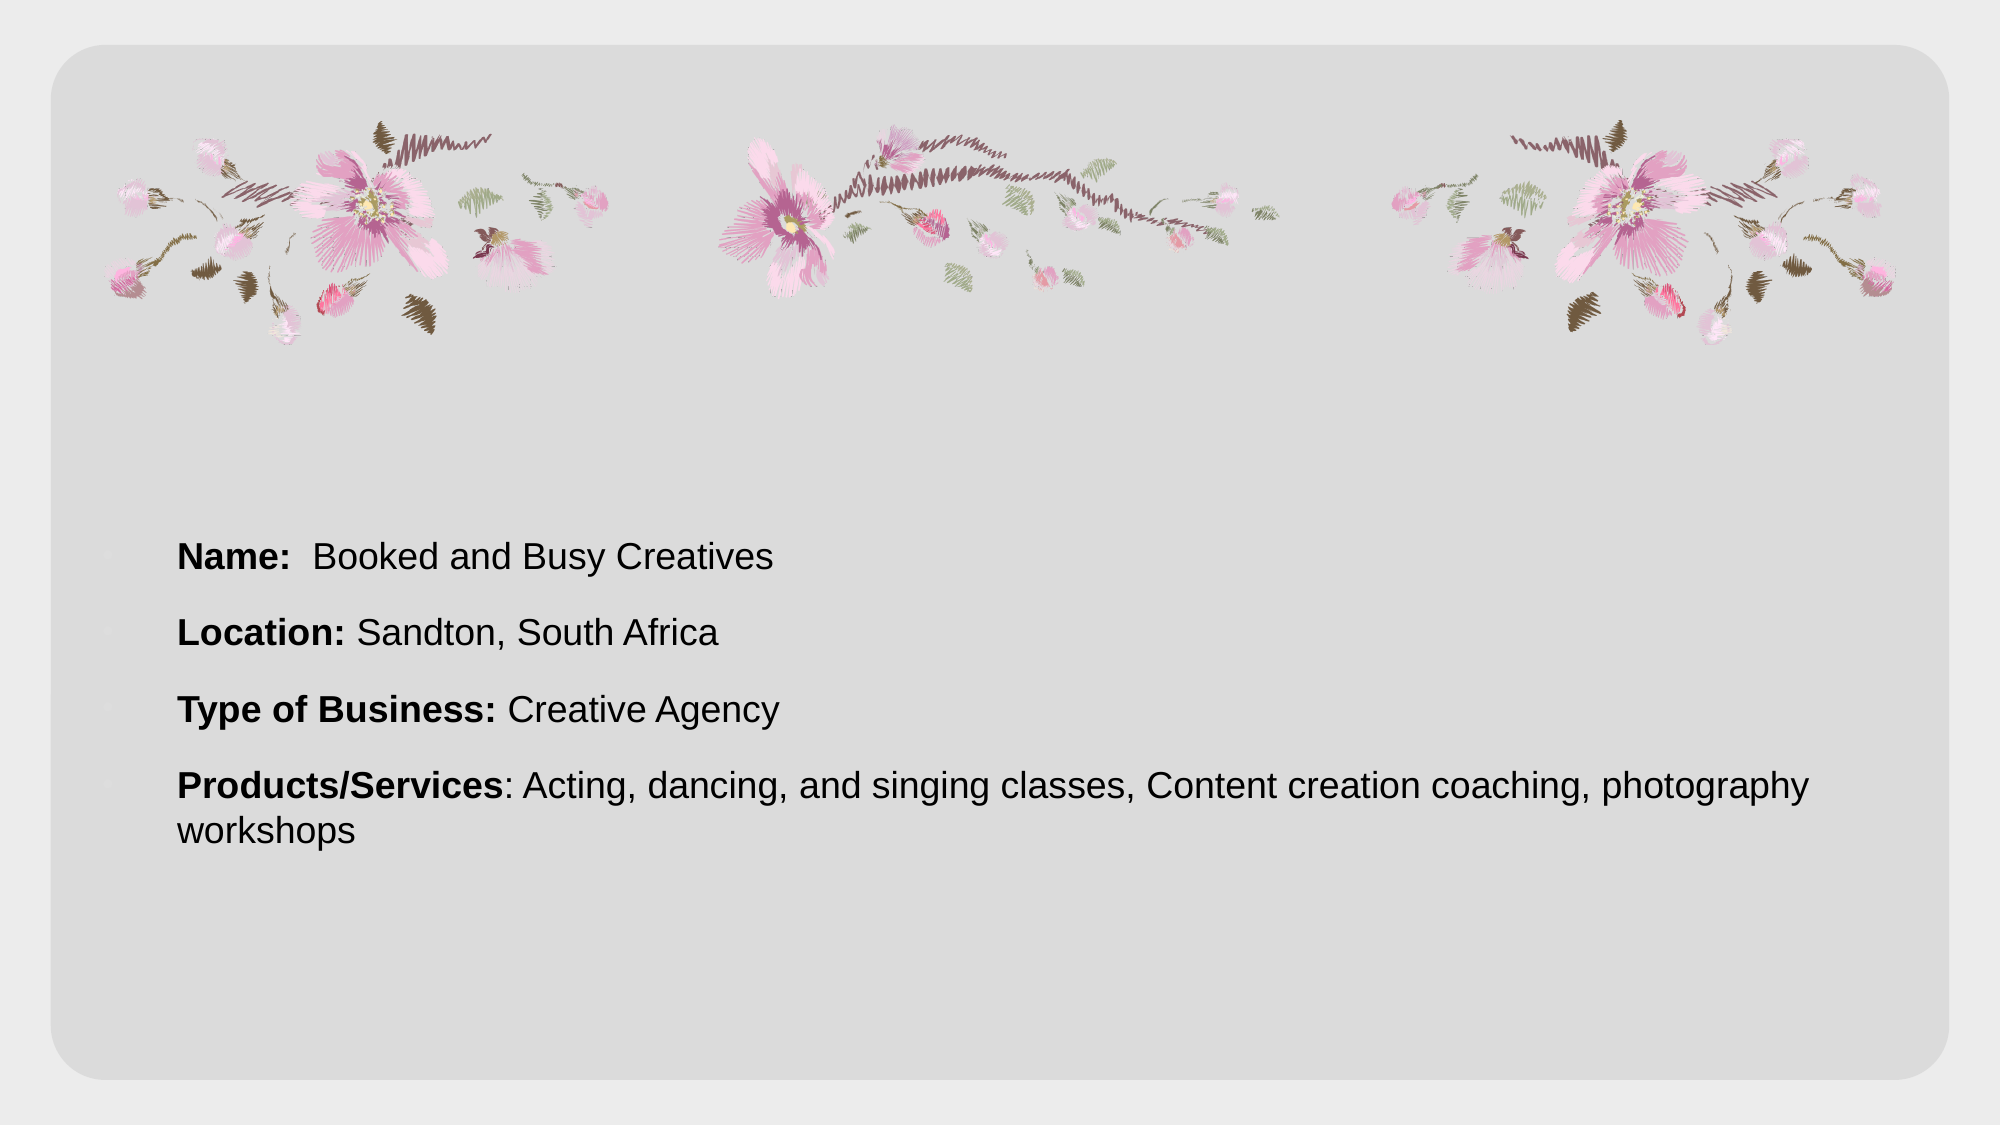

Name:  Booked and Busy Creatives
Location: Sandton, South Africa
Type of Business: Creative Agency
Products/Services: Acting, dancing, and singing classes, Content creation coaching, photography workshops